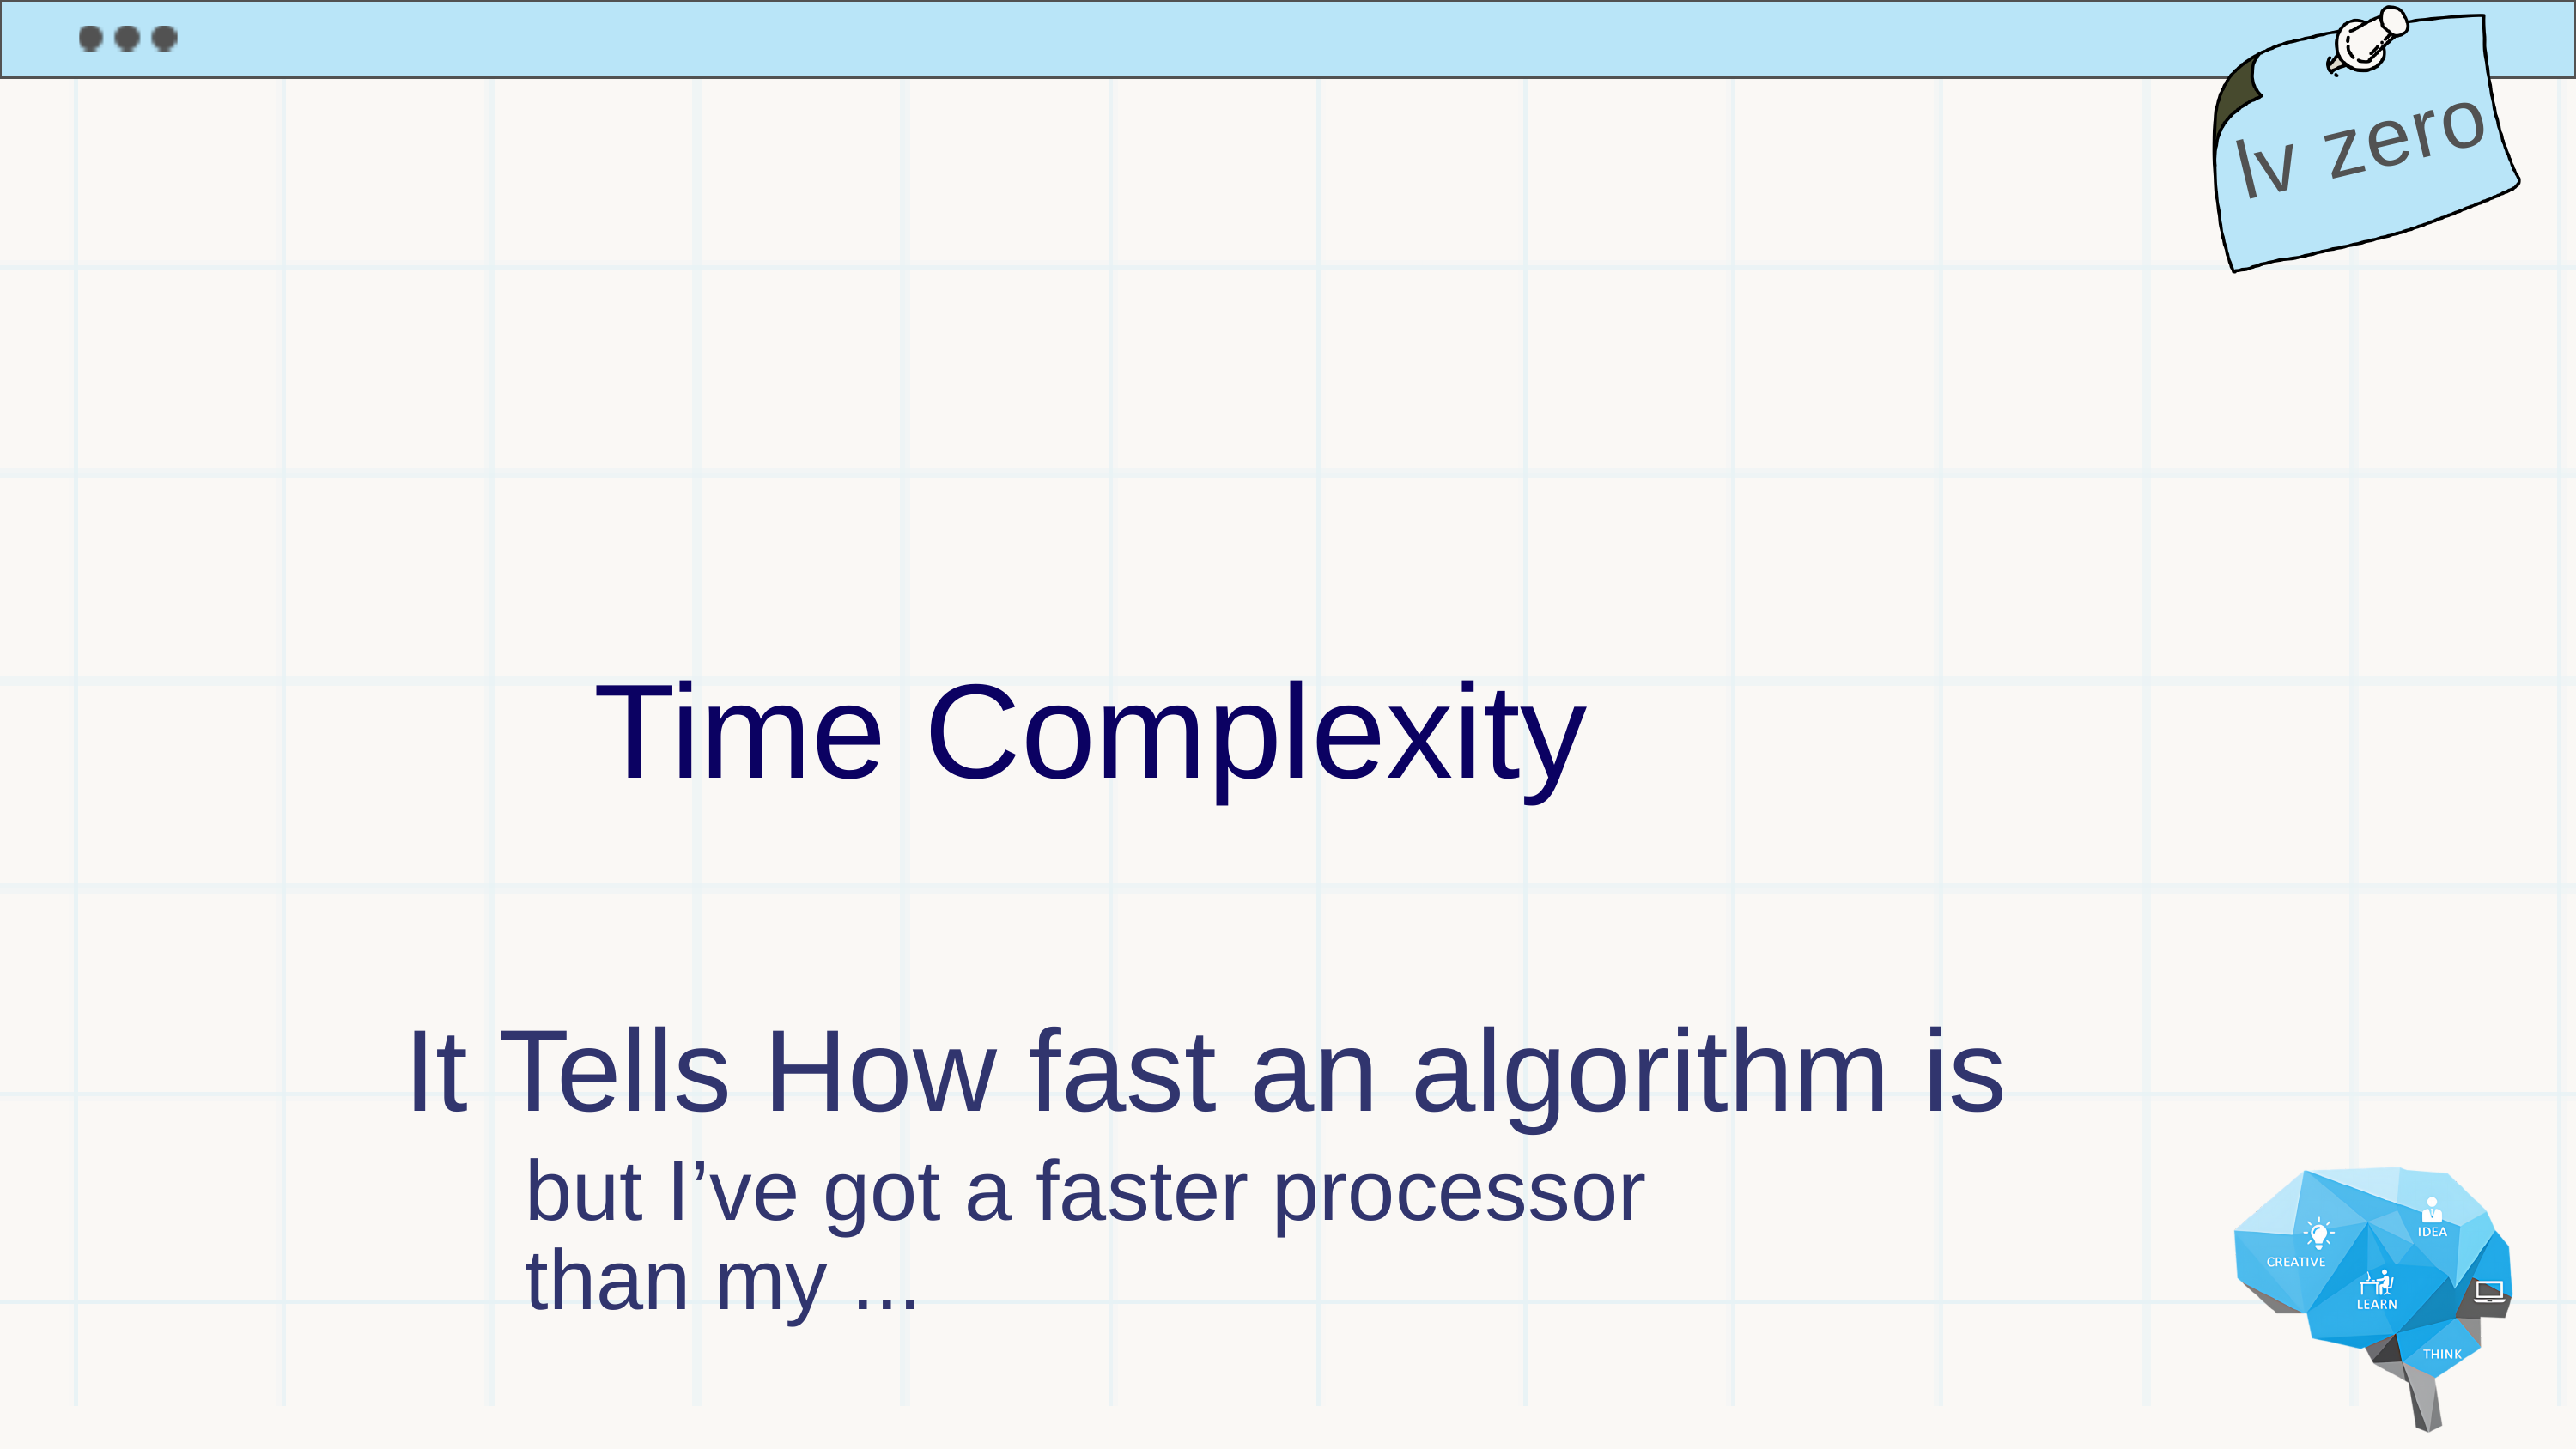

lv zero
Time Complexity
It Tells How fast an algorithm is

but I’ve got a faster processor than my ...